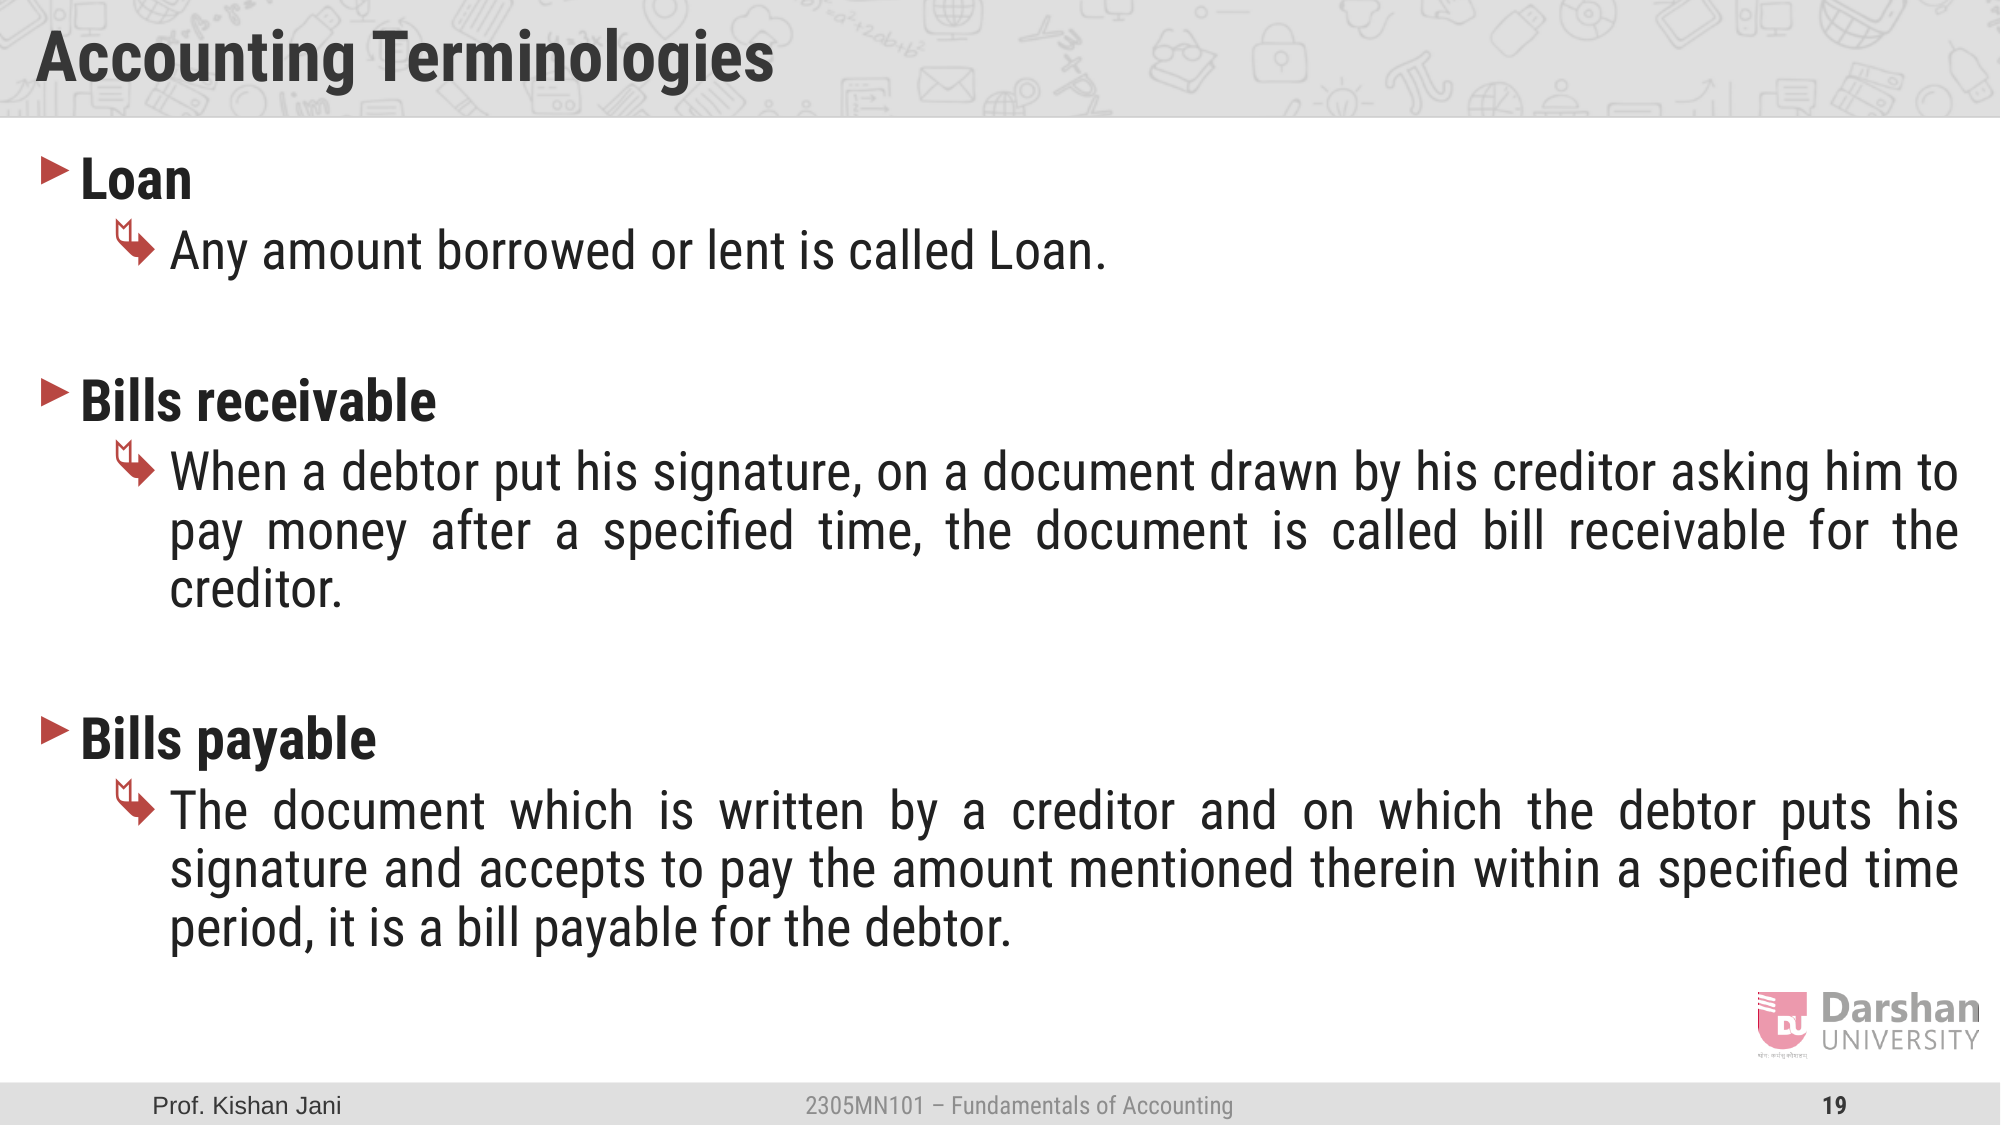

# Accounting Terminologies
Loan
Any amount borrowed or lent is called Loan.

Bills receivable
When a debtor put his signature, on a document drawn by his creditor asking him to pay money after a specified time, the document is called bill receivable for the creditor.

Bills payable
The document which is written by a creditor and on which the debtor puts his signature and accepts to pay the amount mentioned therein within a specified time period, it is a bill payable for the debtor.